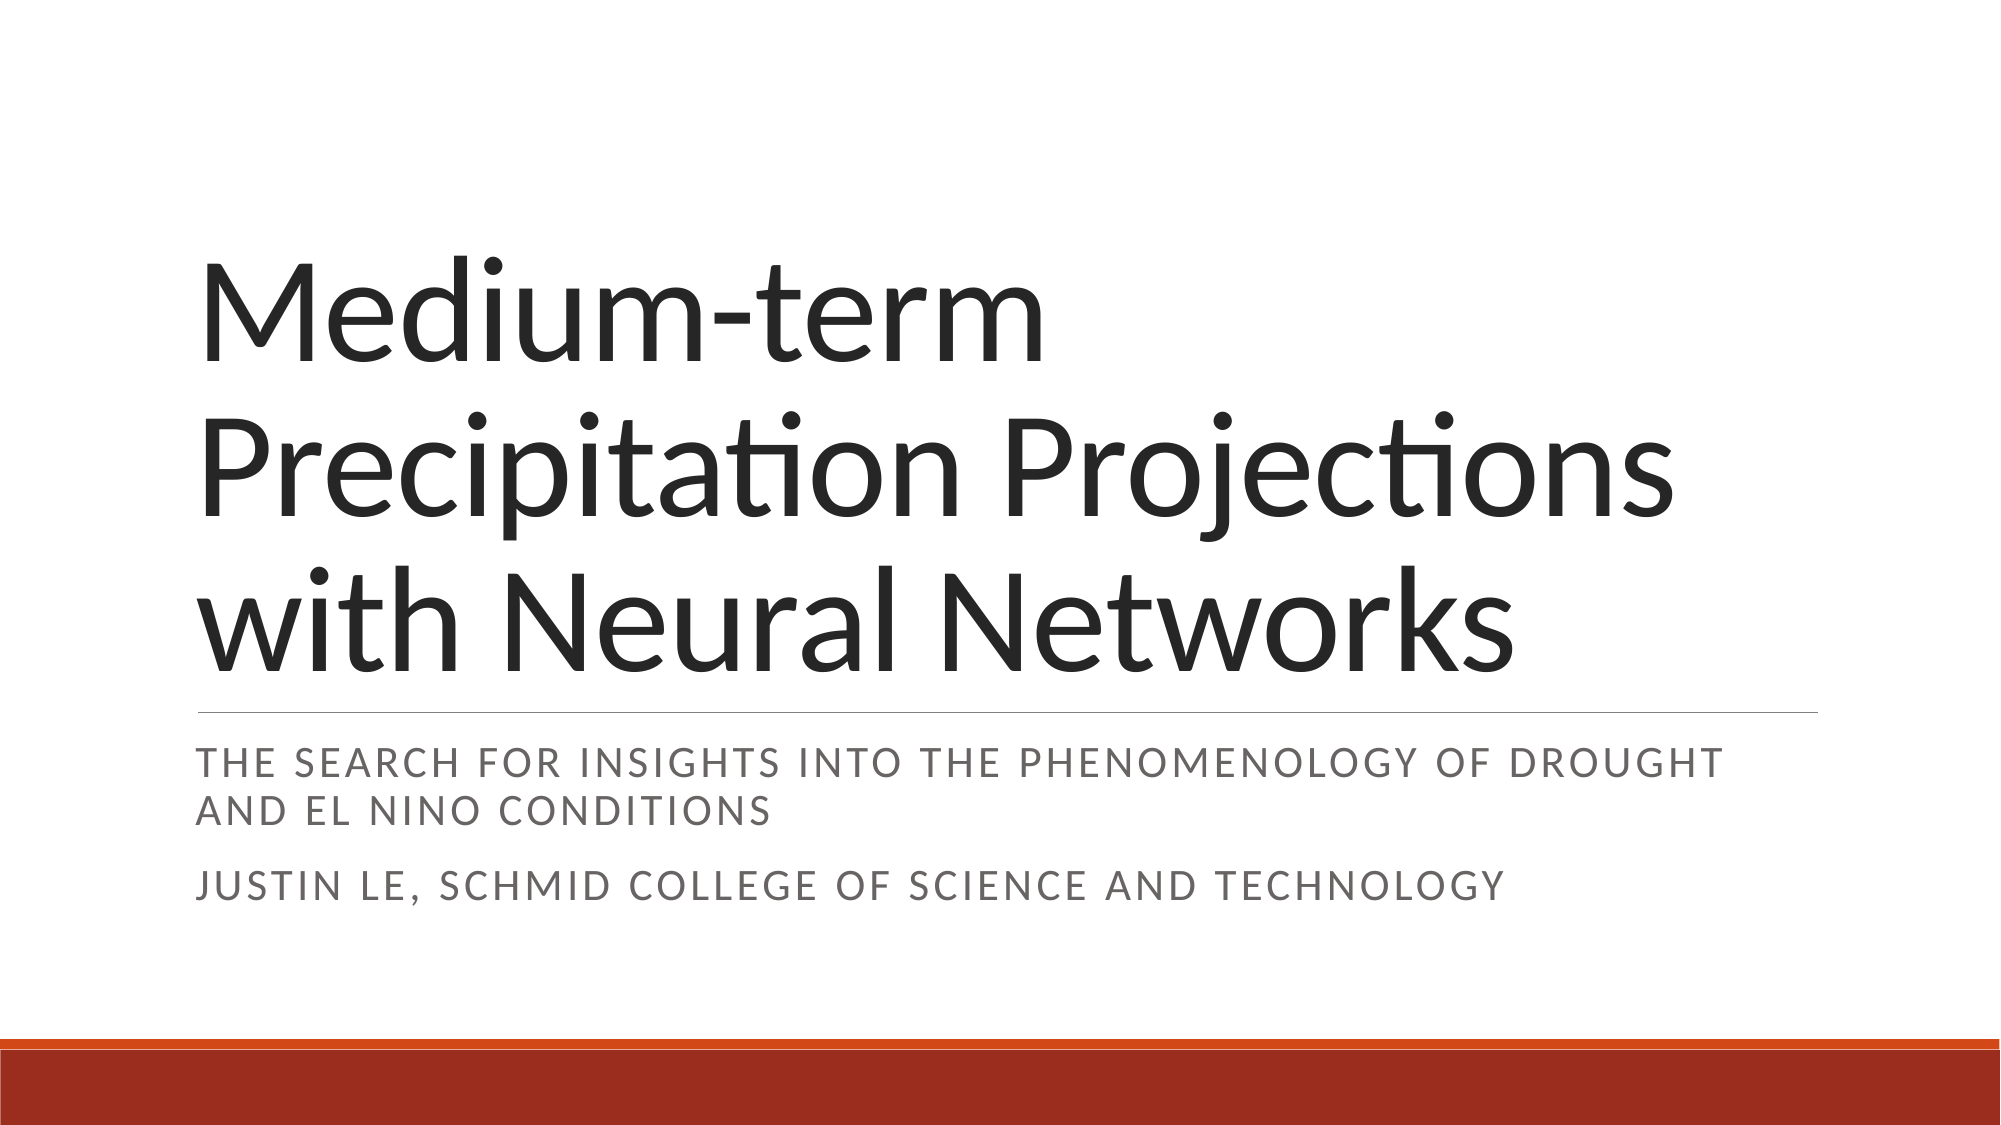

# Medium-term Precipitation Projections with Neural Networks
The Search for Insights into the Phenomenology of Drought and El Nino Conditions
Justin Le, Schmid College of Science and Technology